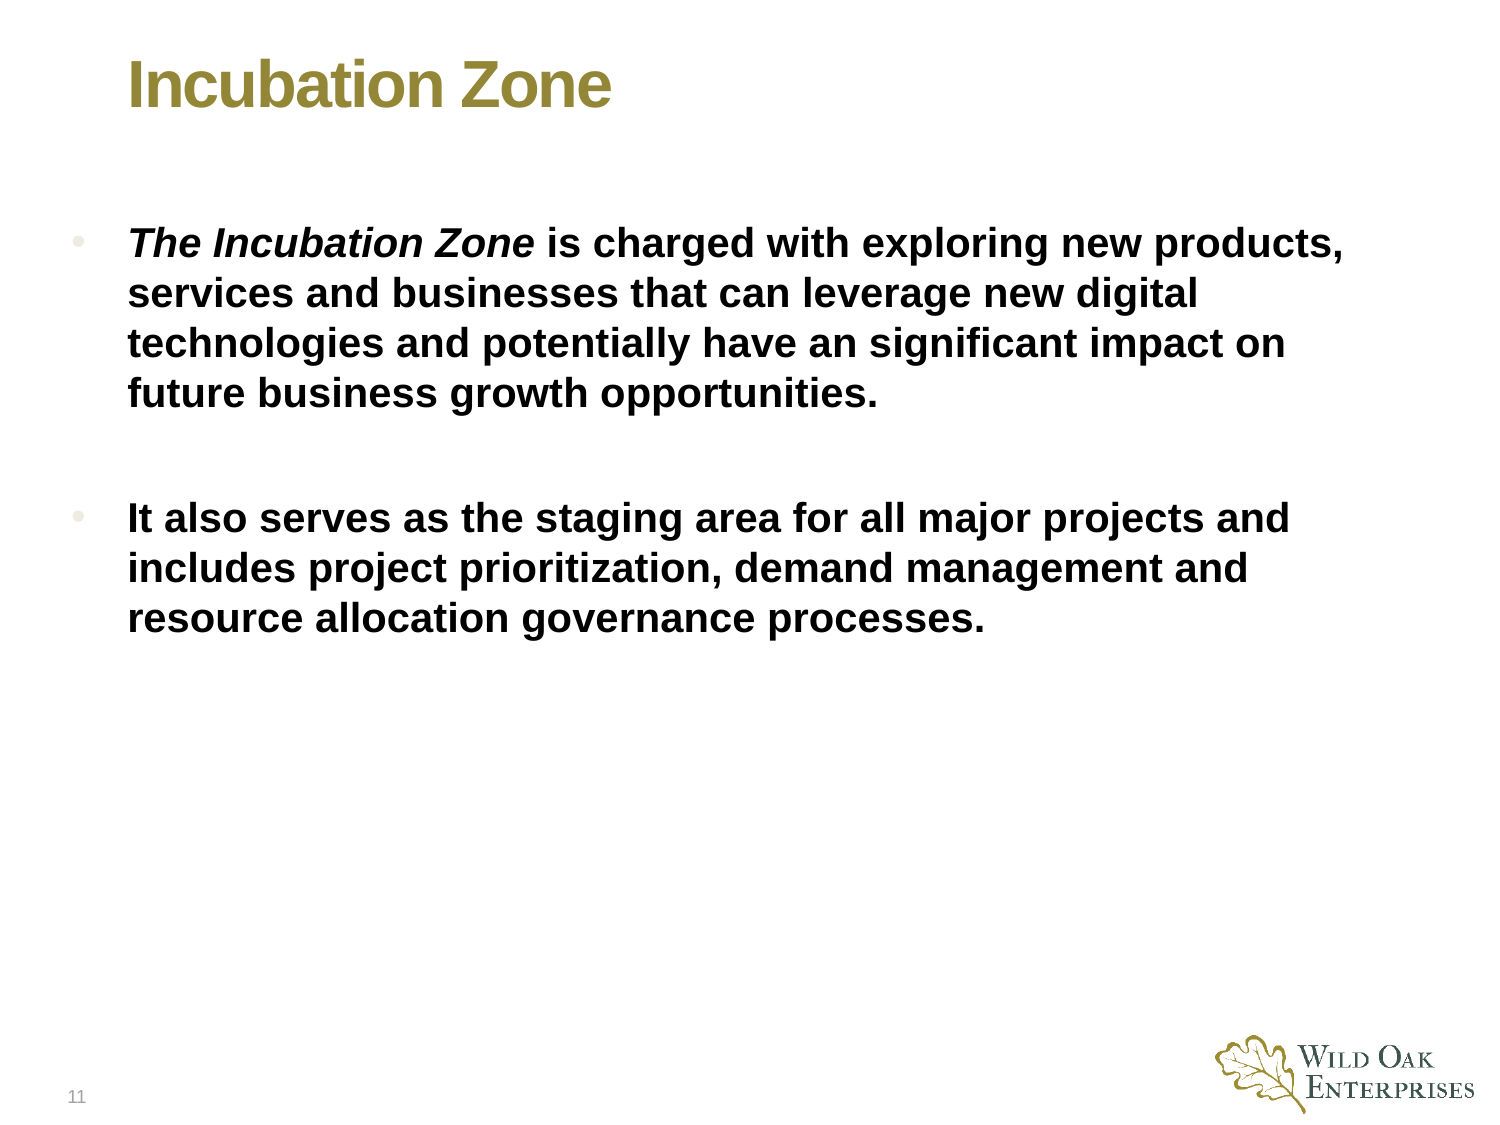

# Incubation Zone
The Incubation Zone is charged with exploring new products, services and businesses that can leverage new digital technologies and potentially have an significant impact on future business growth opportunities.

It also serves as the staging area for all major projects and includes project prioritization, demand management and resource allocation governance processes.

11